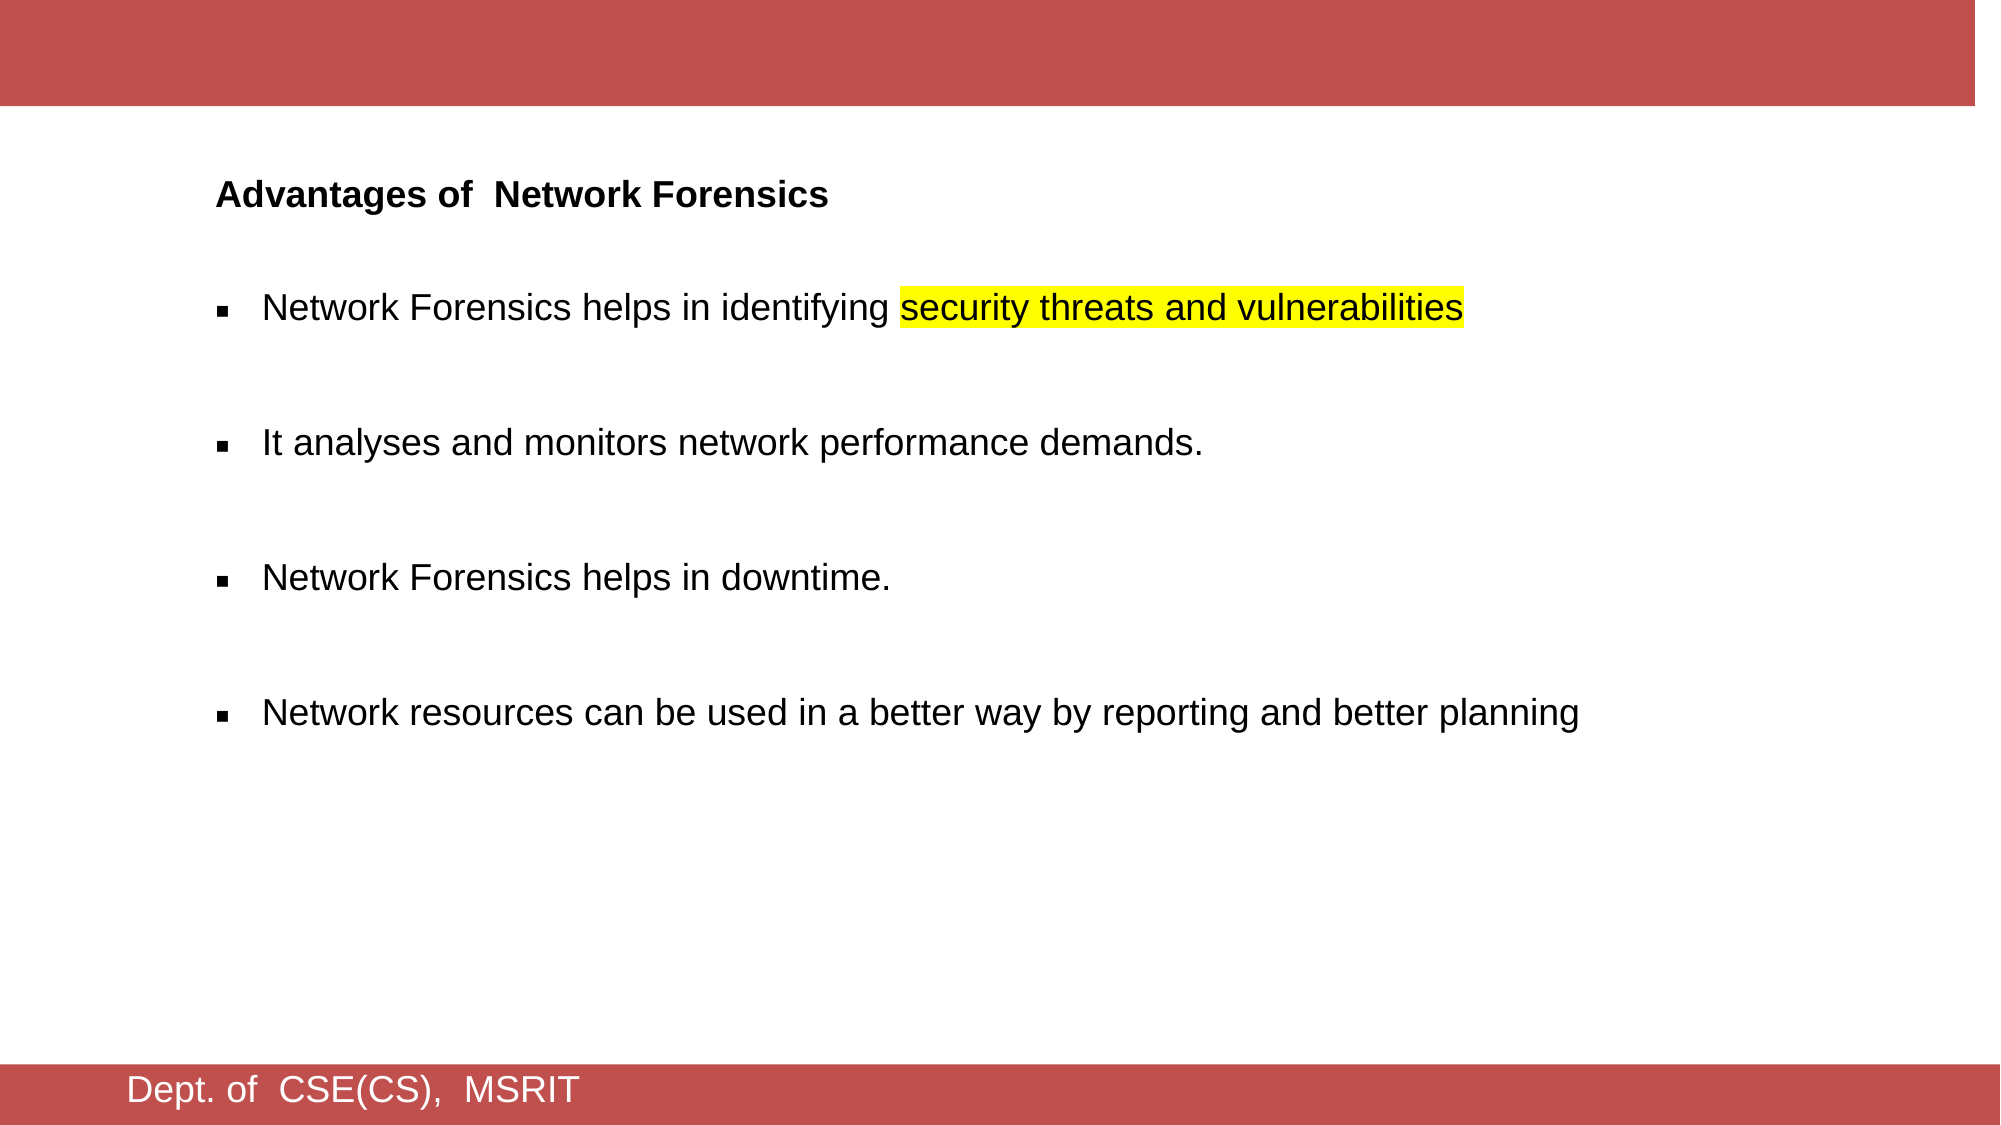

Advantages of  Network Forensics

Network Forensics helps in identifying security threats and vulnerabilities

It analyses and monitors network performance demands.

Network Forensics helps in downtime.

Network resources can be used in a better way by reporting and better planning

Dept. of  CSE(CS),  MSRIT